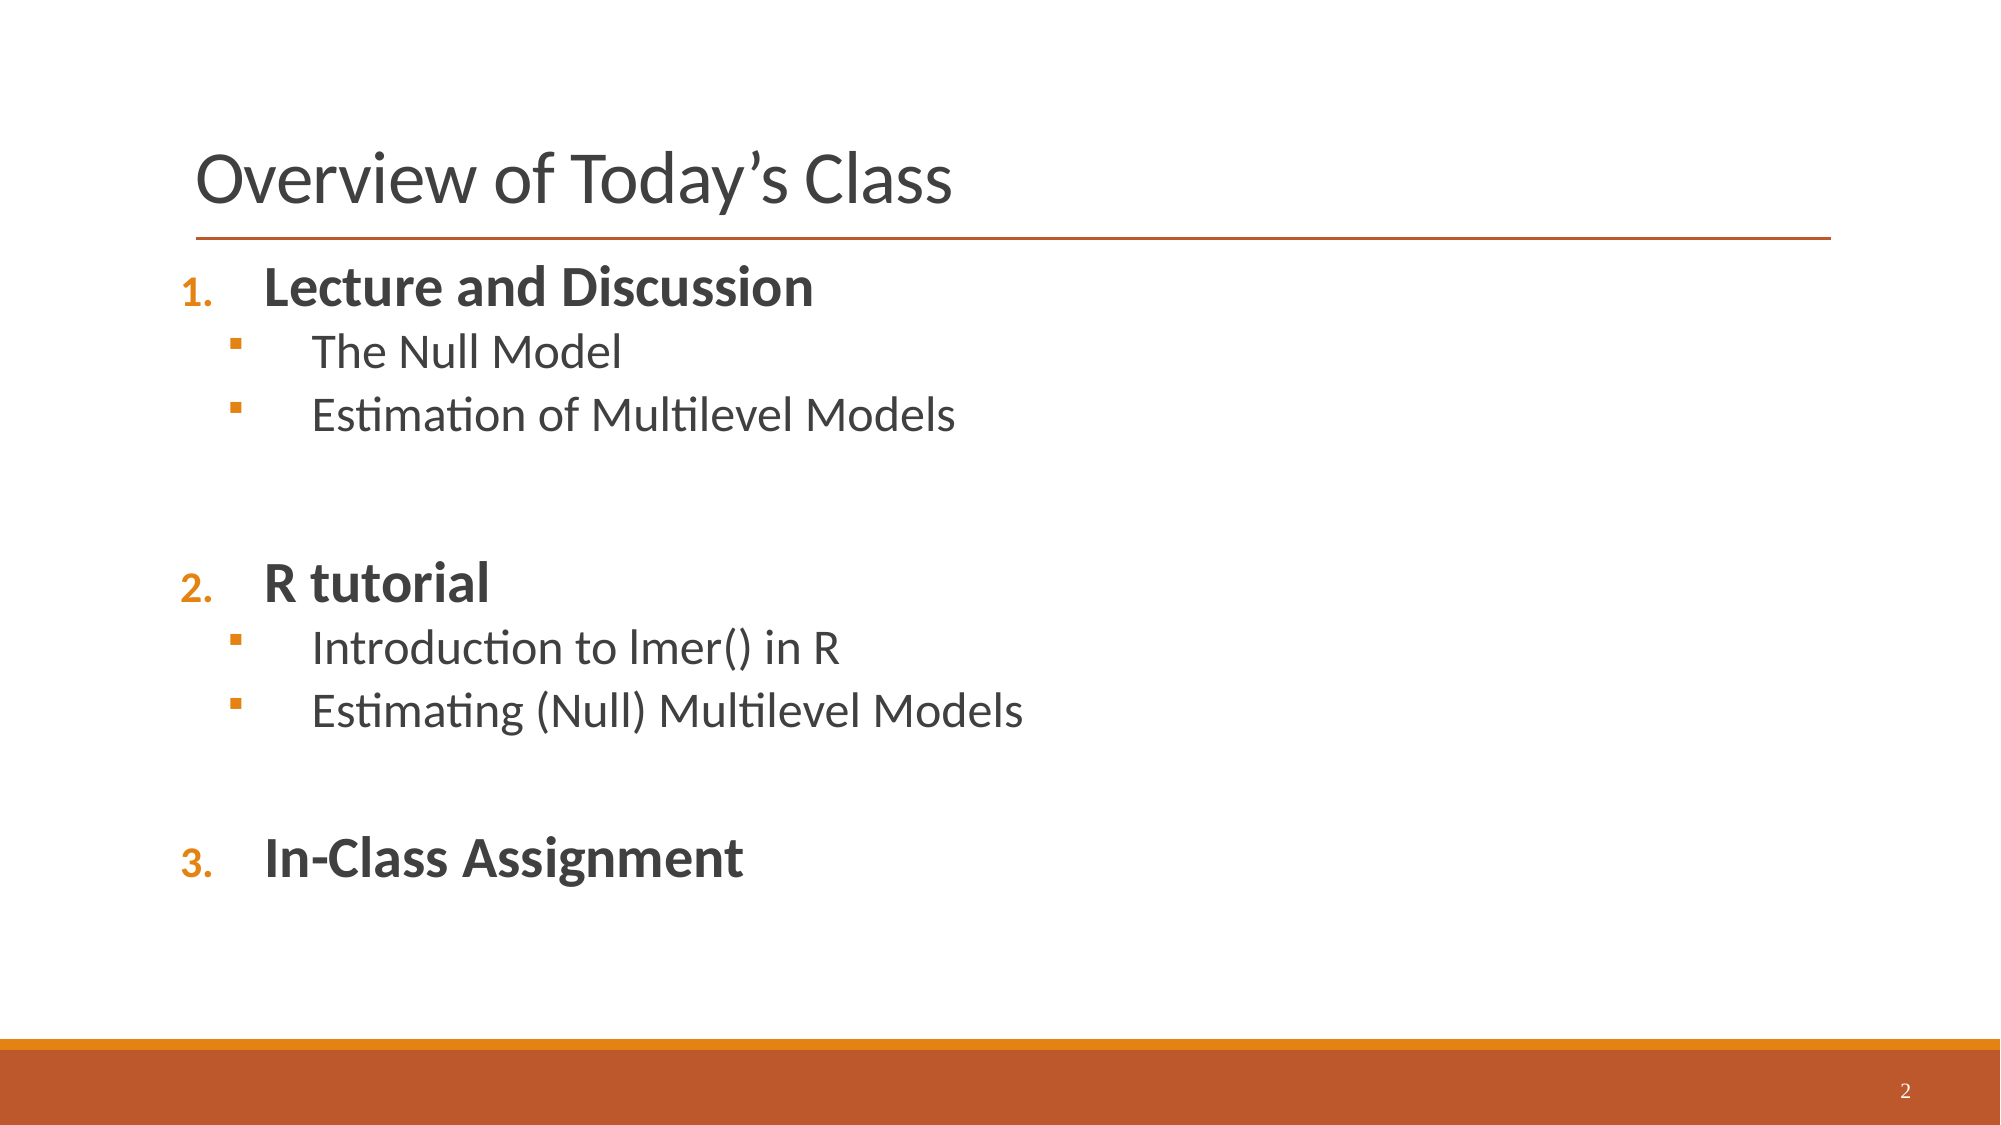

# Overview of Today’s Class
Lecture and Discussion
The Null Model
Estimation of Multilevel Models

R tutorial
Introduction to lmer() in R
Estimating (Null) Multilevel Models

In-Class Assignment

2